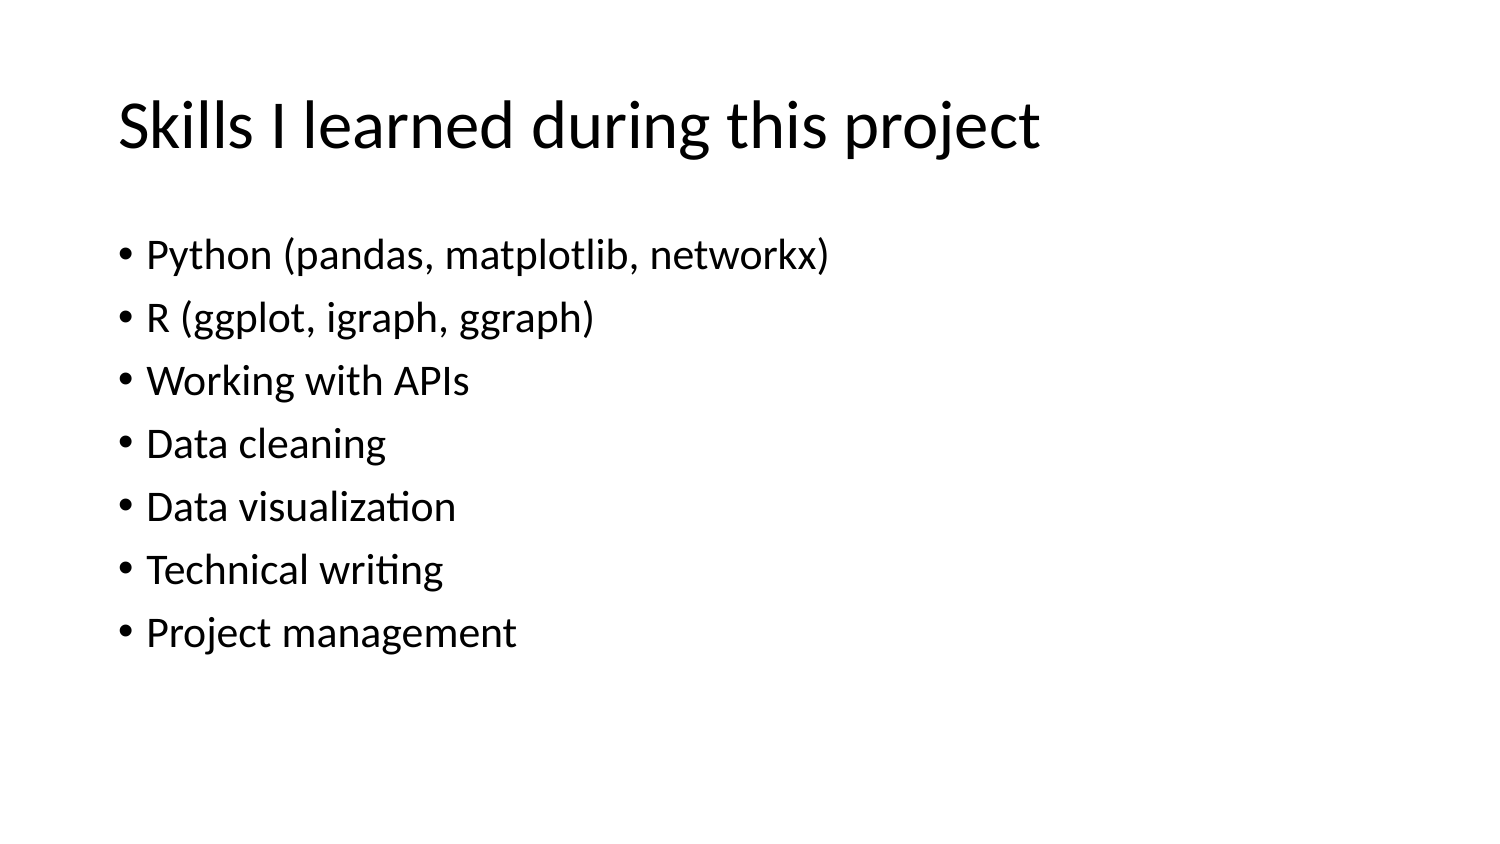

# Skills I learned during this project
Python (pandas, matplotlib, networkx)
R (ggplot, igraph, ggraph)
Working with APIs
Data cleaning
Data visualization
Technical writing
Project management